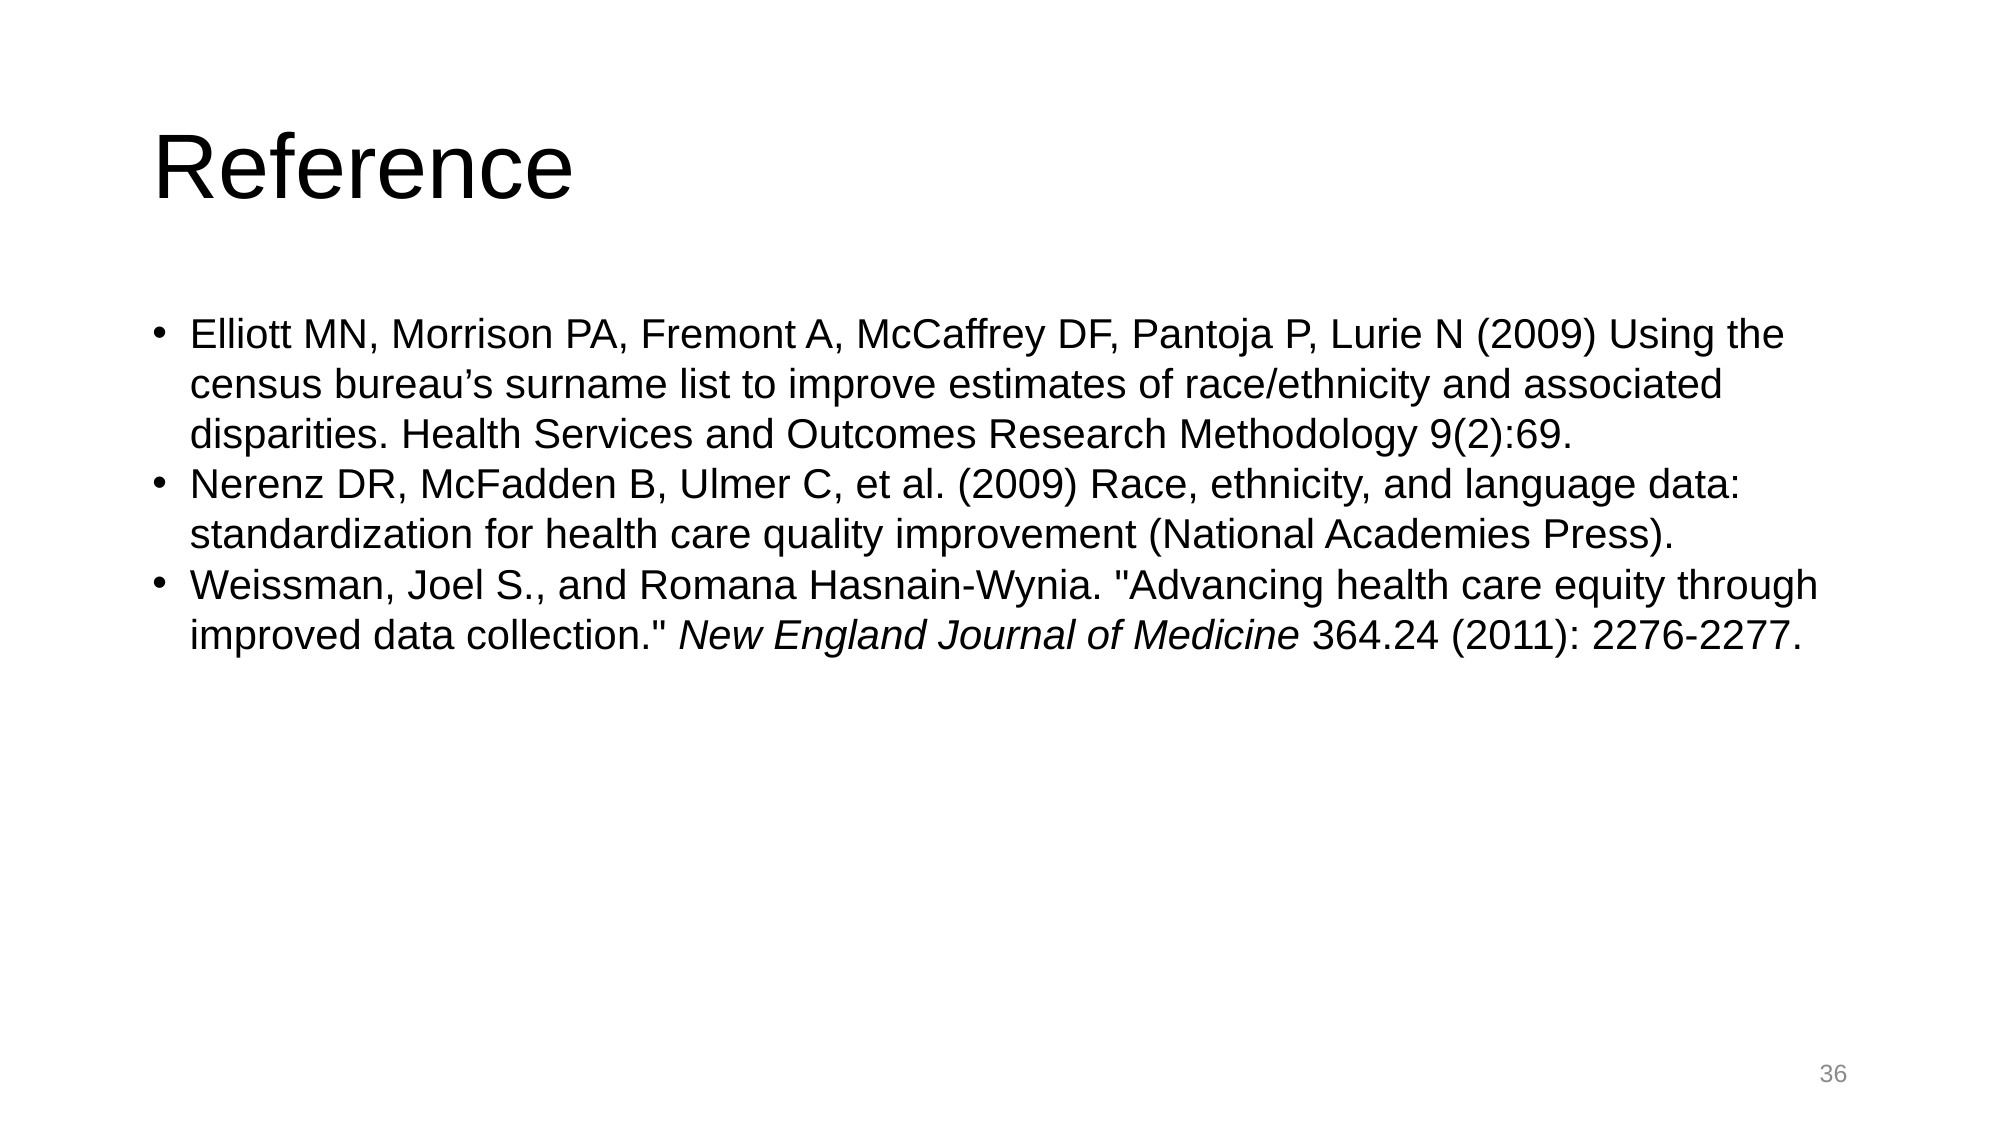

# Reference
Elliott MN, Morrison PA, Fremont A, McCaffrey DF, Pantoja P, Lurie N (2009) Using the census bureau’s surname list to improve estimates of race/ethnicity and associated disparities. Health Services and Outcomes Research Methodology 9(2):69.
Nerenz DR, McFadden B, Ulmer C, et al. (2009) Race, ethnicity, and language data: standardization for health care quality improvement (National Academies Press).
Weissman, Joel S., and Romana Hasnain-Wynia. "Advancing health care equity through improved data collection." New England Journal of Medicine 364.24 (2011): 2276-2277.

36